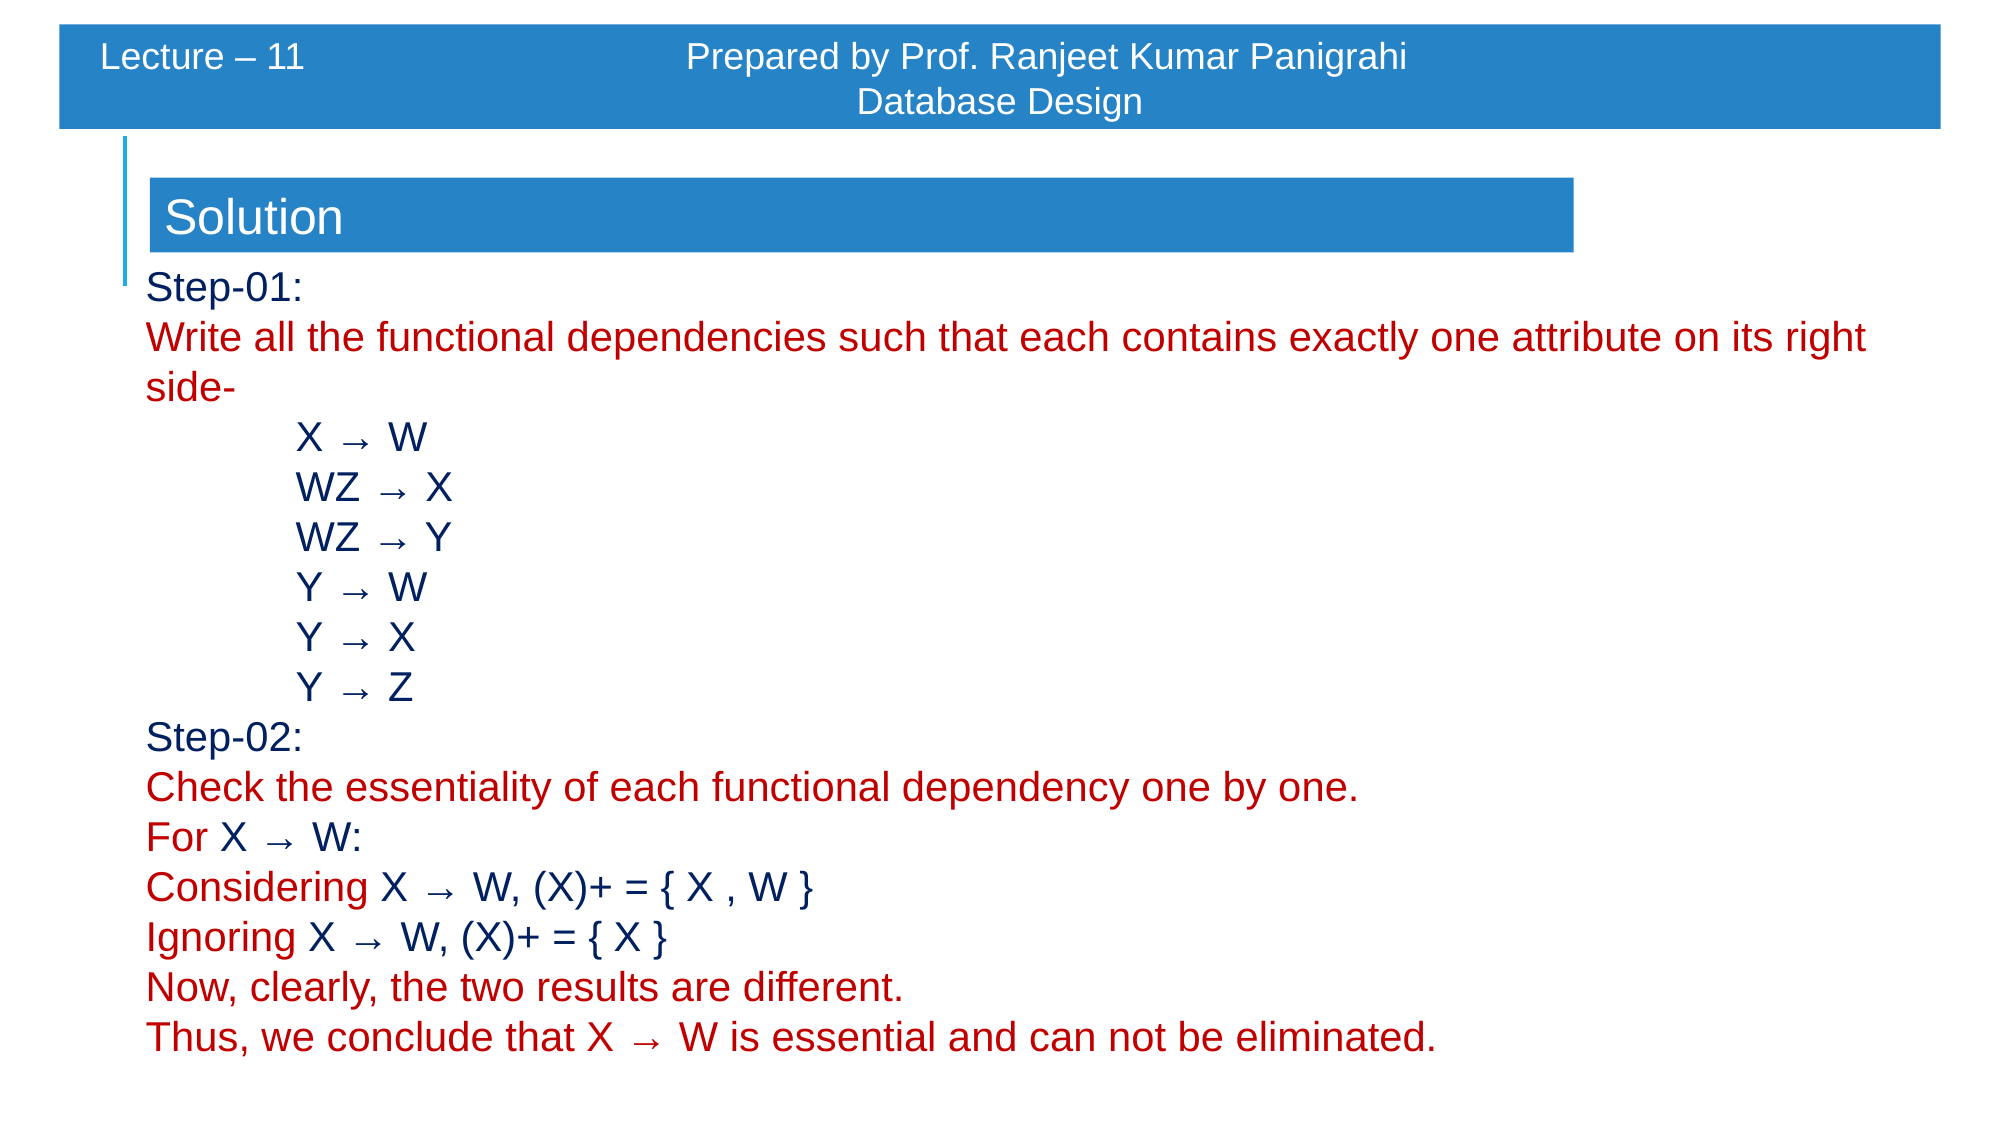

Lecture – 11 		             Prepared by Prof. Ranjeet Kumar Panigrahi				Database Design
Solution
Step-01:
Write all the functional dependencies such that each contains exactly one attribute on its right side-
X → W
WZ → X
WZ → Y
Y → W
Y → X
Y → Z
Step-02:
Check the essentiality of each functional dependency one by one.
For X → W:
Considering X → W, (X)+ = { X , W }
Ignoring X → W, (X)+ = { X }
Now, clearly, the two results are different.
Thus, we conclude that X → W is essential and can not be eliminated.